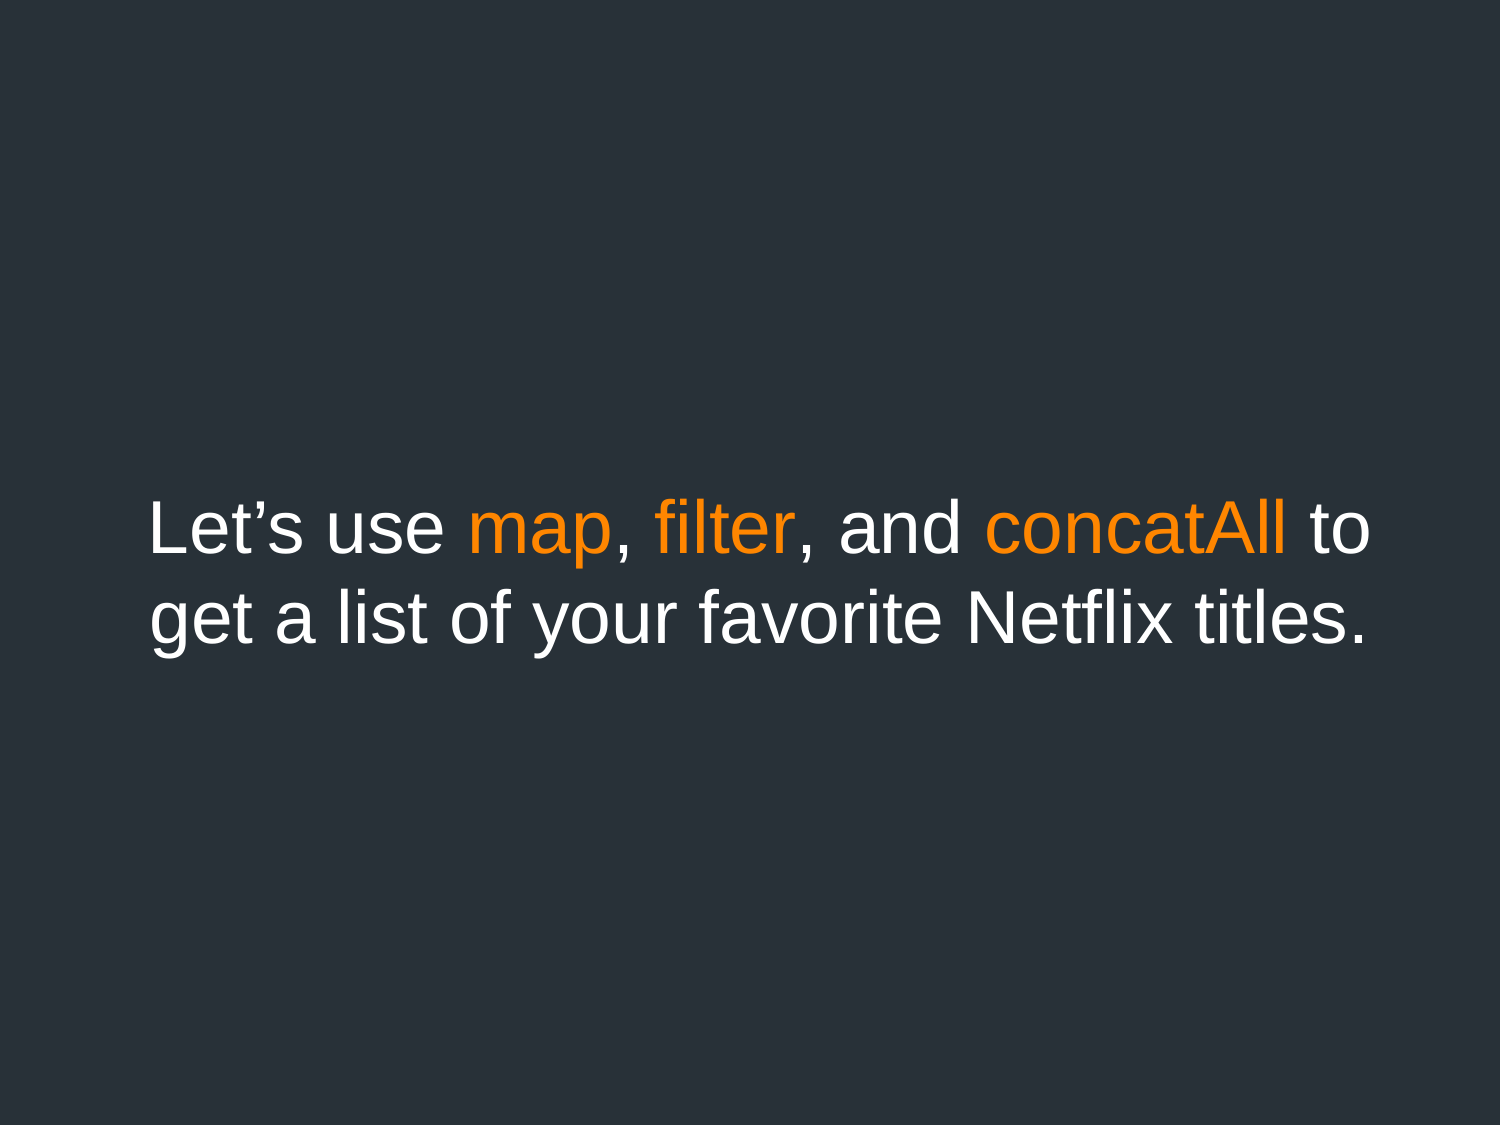

Let’s use map, filter, and concatAll to get a list of your favorite Netflix titles.